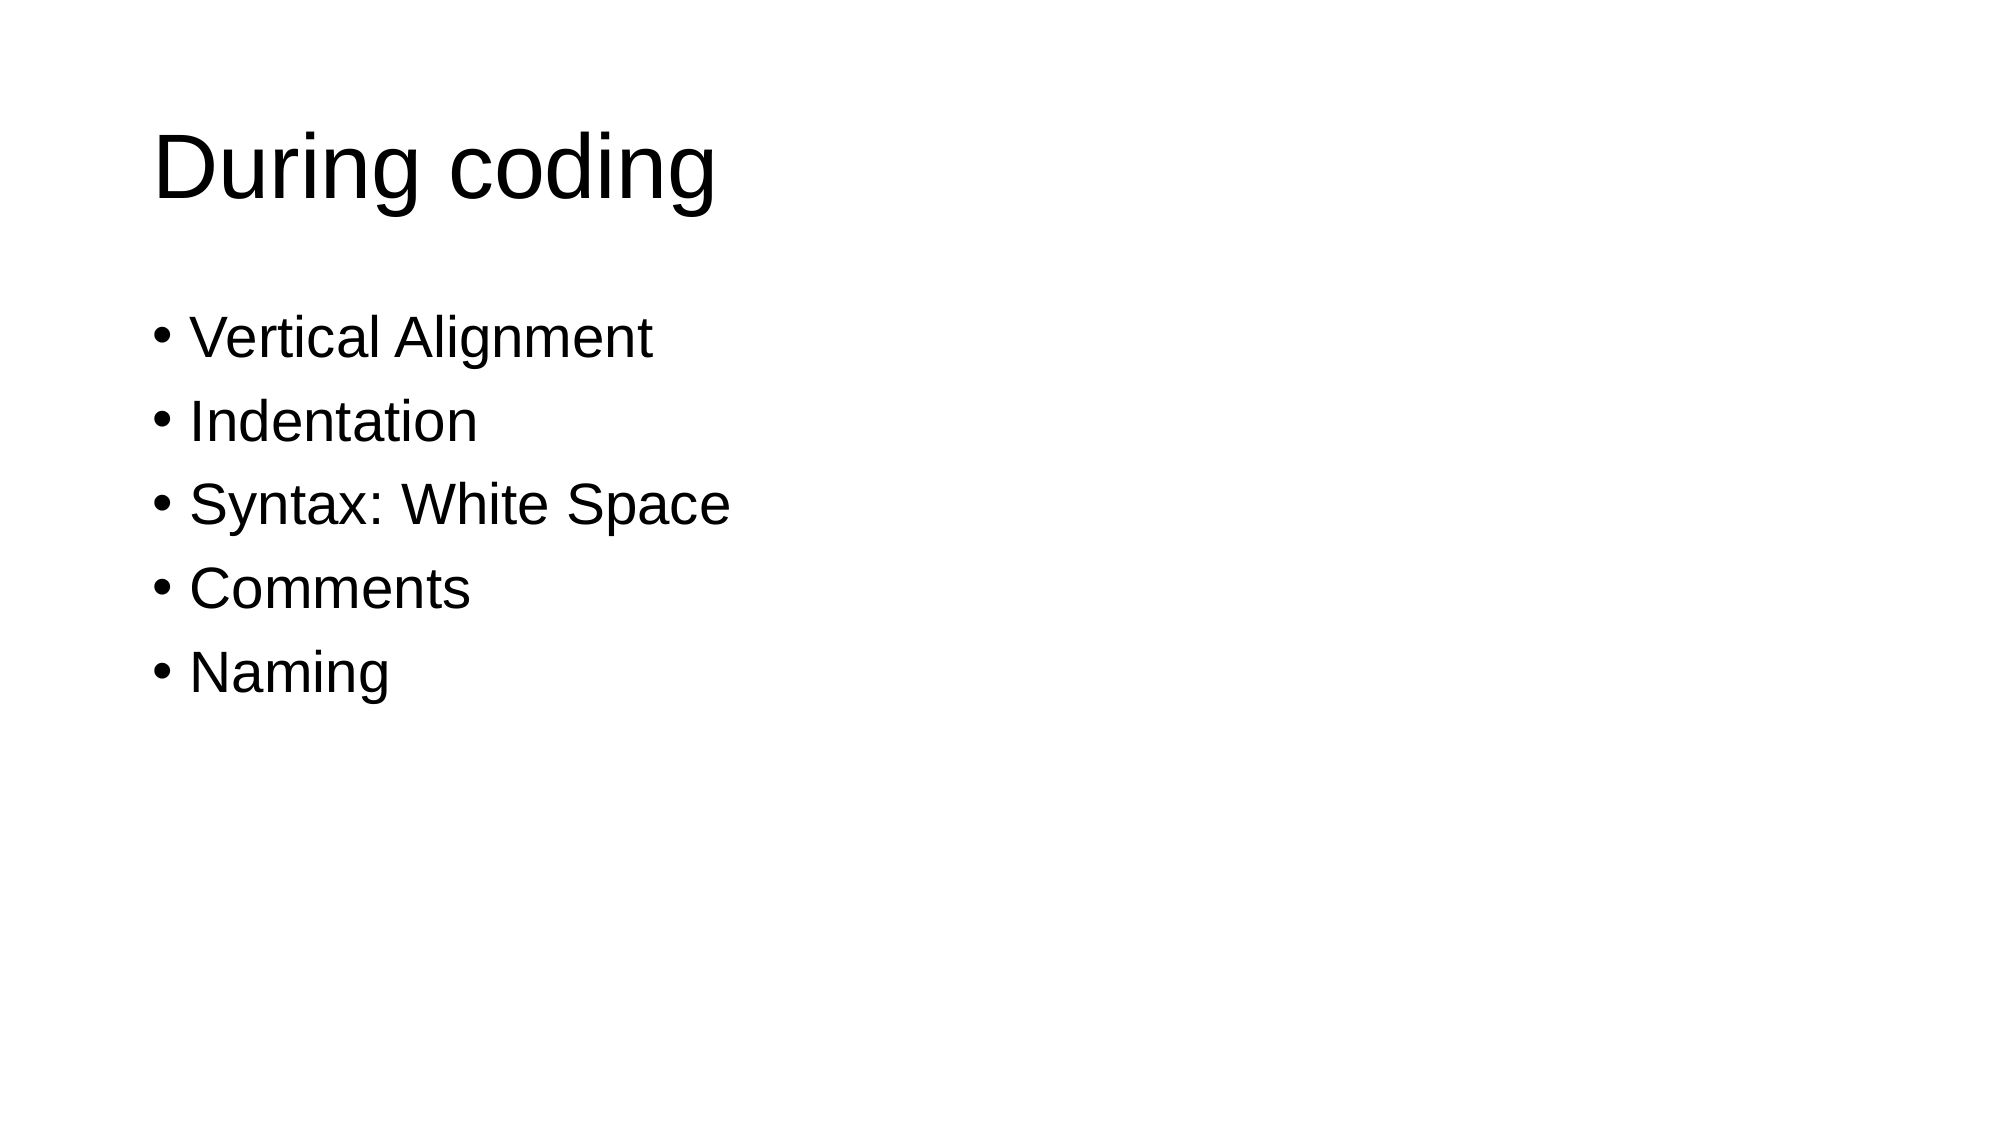

# During coding
Vertical Alignment
Indentation
Syntax: White Space
Comments
Naming